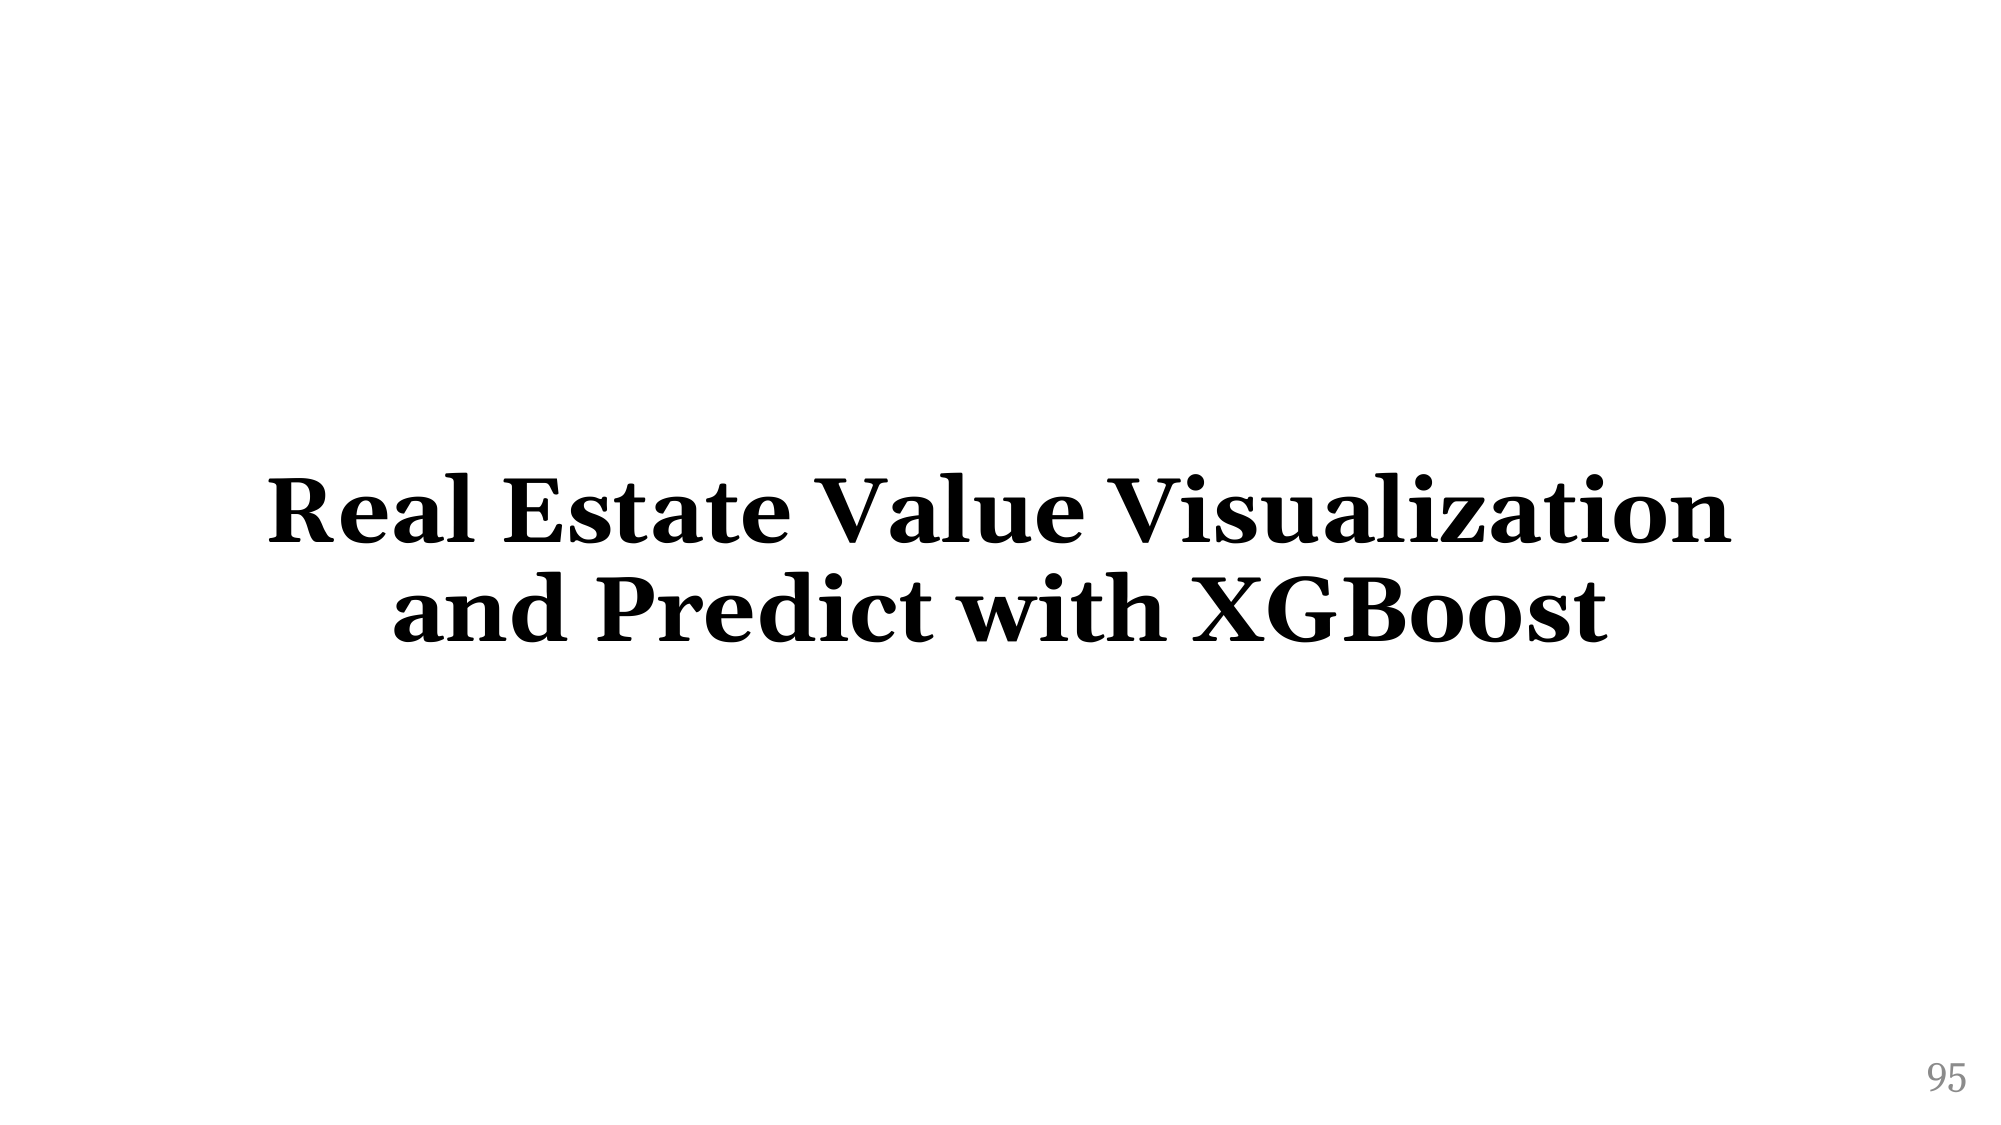

# Real Estate Value Visualization and Predict with XGBoost
95